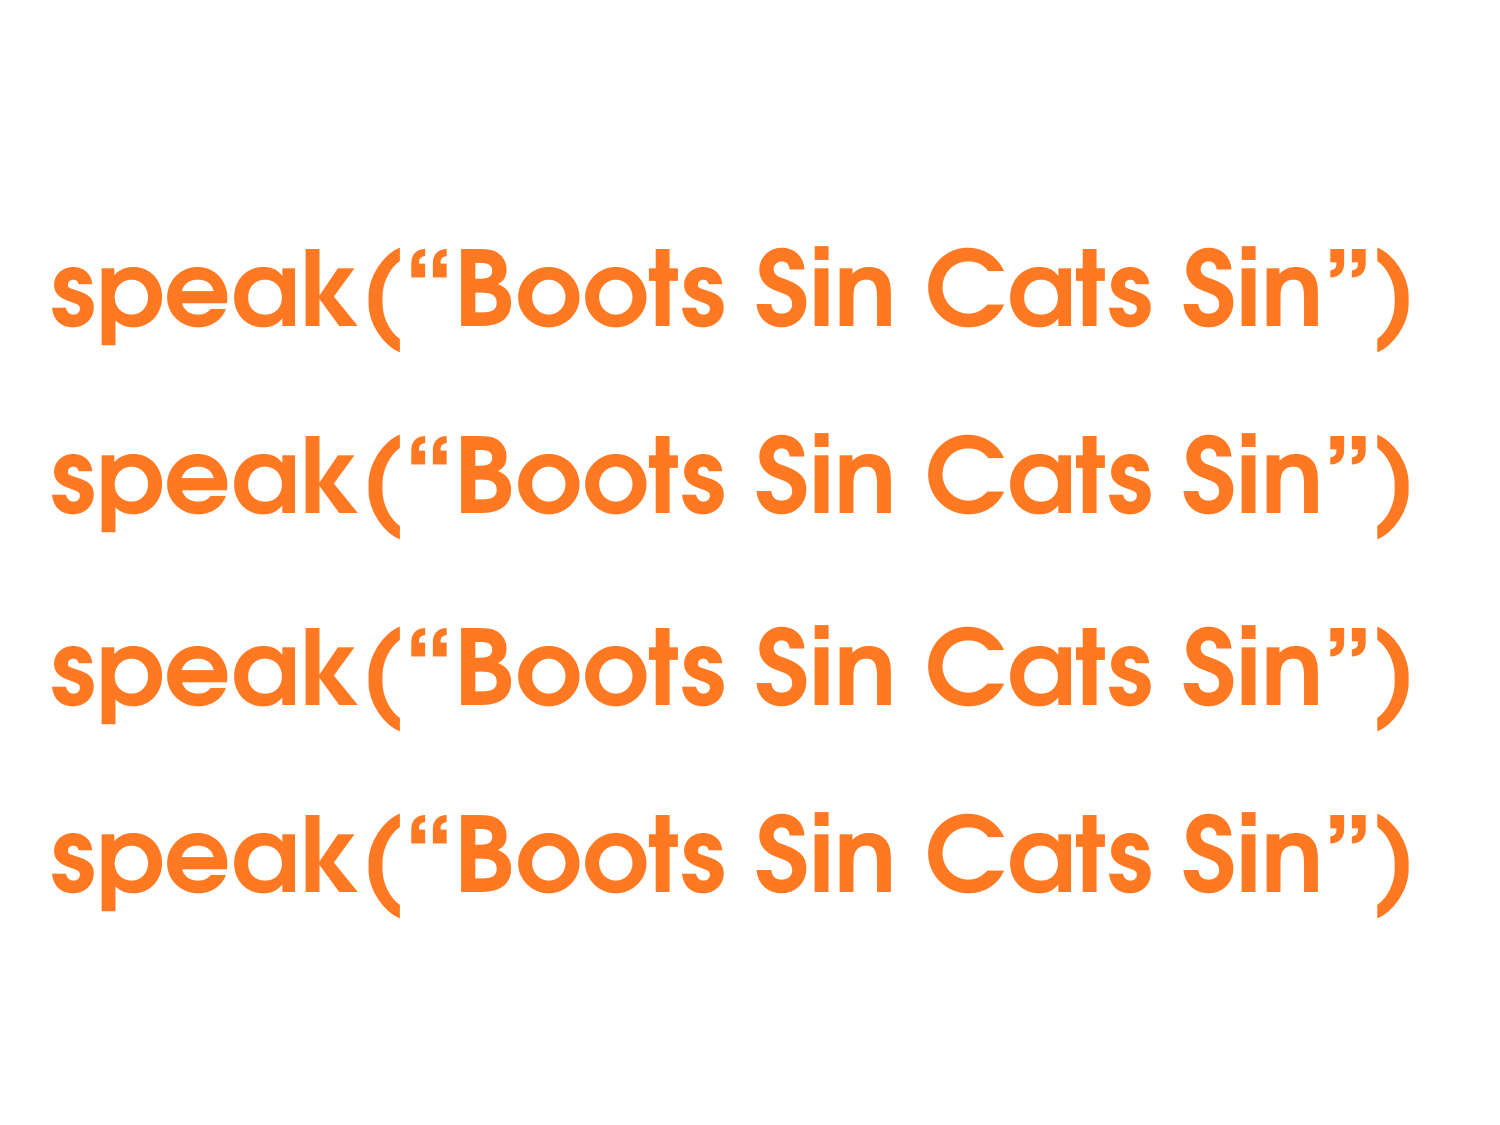

# speak(“Boots Sin Cats Sin”)
speak(“Boots Sin Cats Sin”)
speak(“Boots Sin Cats Sin”)
speak(“Boots Sin Cats Sin”)